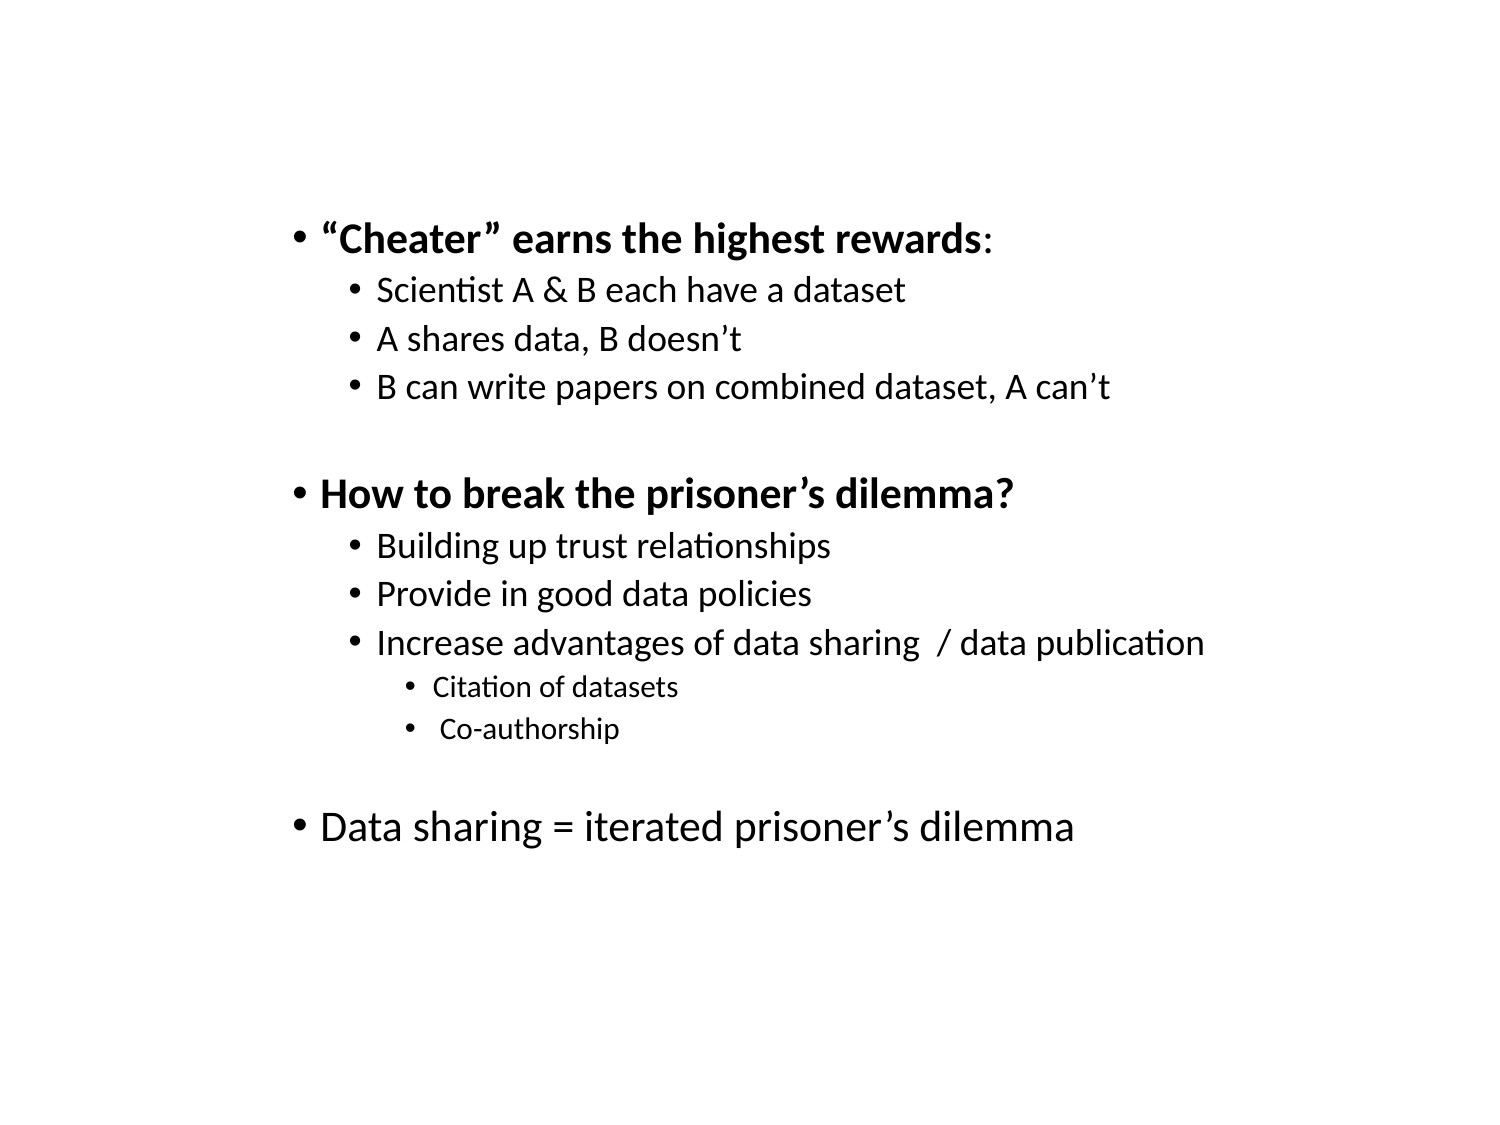

“Cheater” earns the highest rewards:
Scientist A & B each have a dataset
A shares data, B doesn’t
B can write papers on combined dataset, A can’t

How to break the prisoner’s dilemma?
Building up trust relationships
Provide in good data policies
Increase advantages of data sharing  / data publication
Citation of datasets
 Co-authorship

Data sharing = iterated prisoner’s dilemma